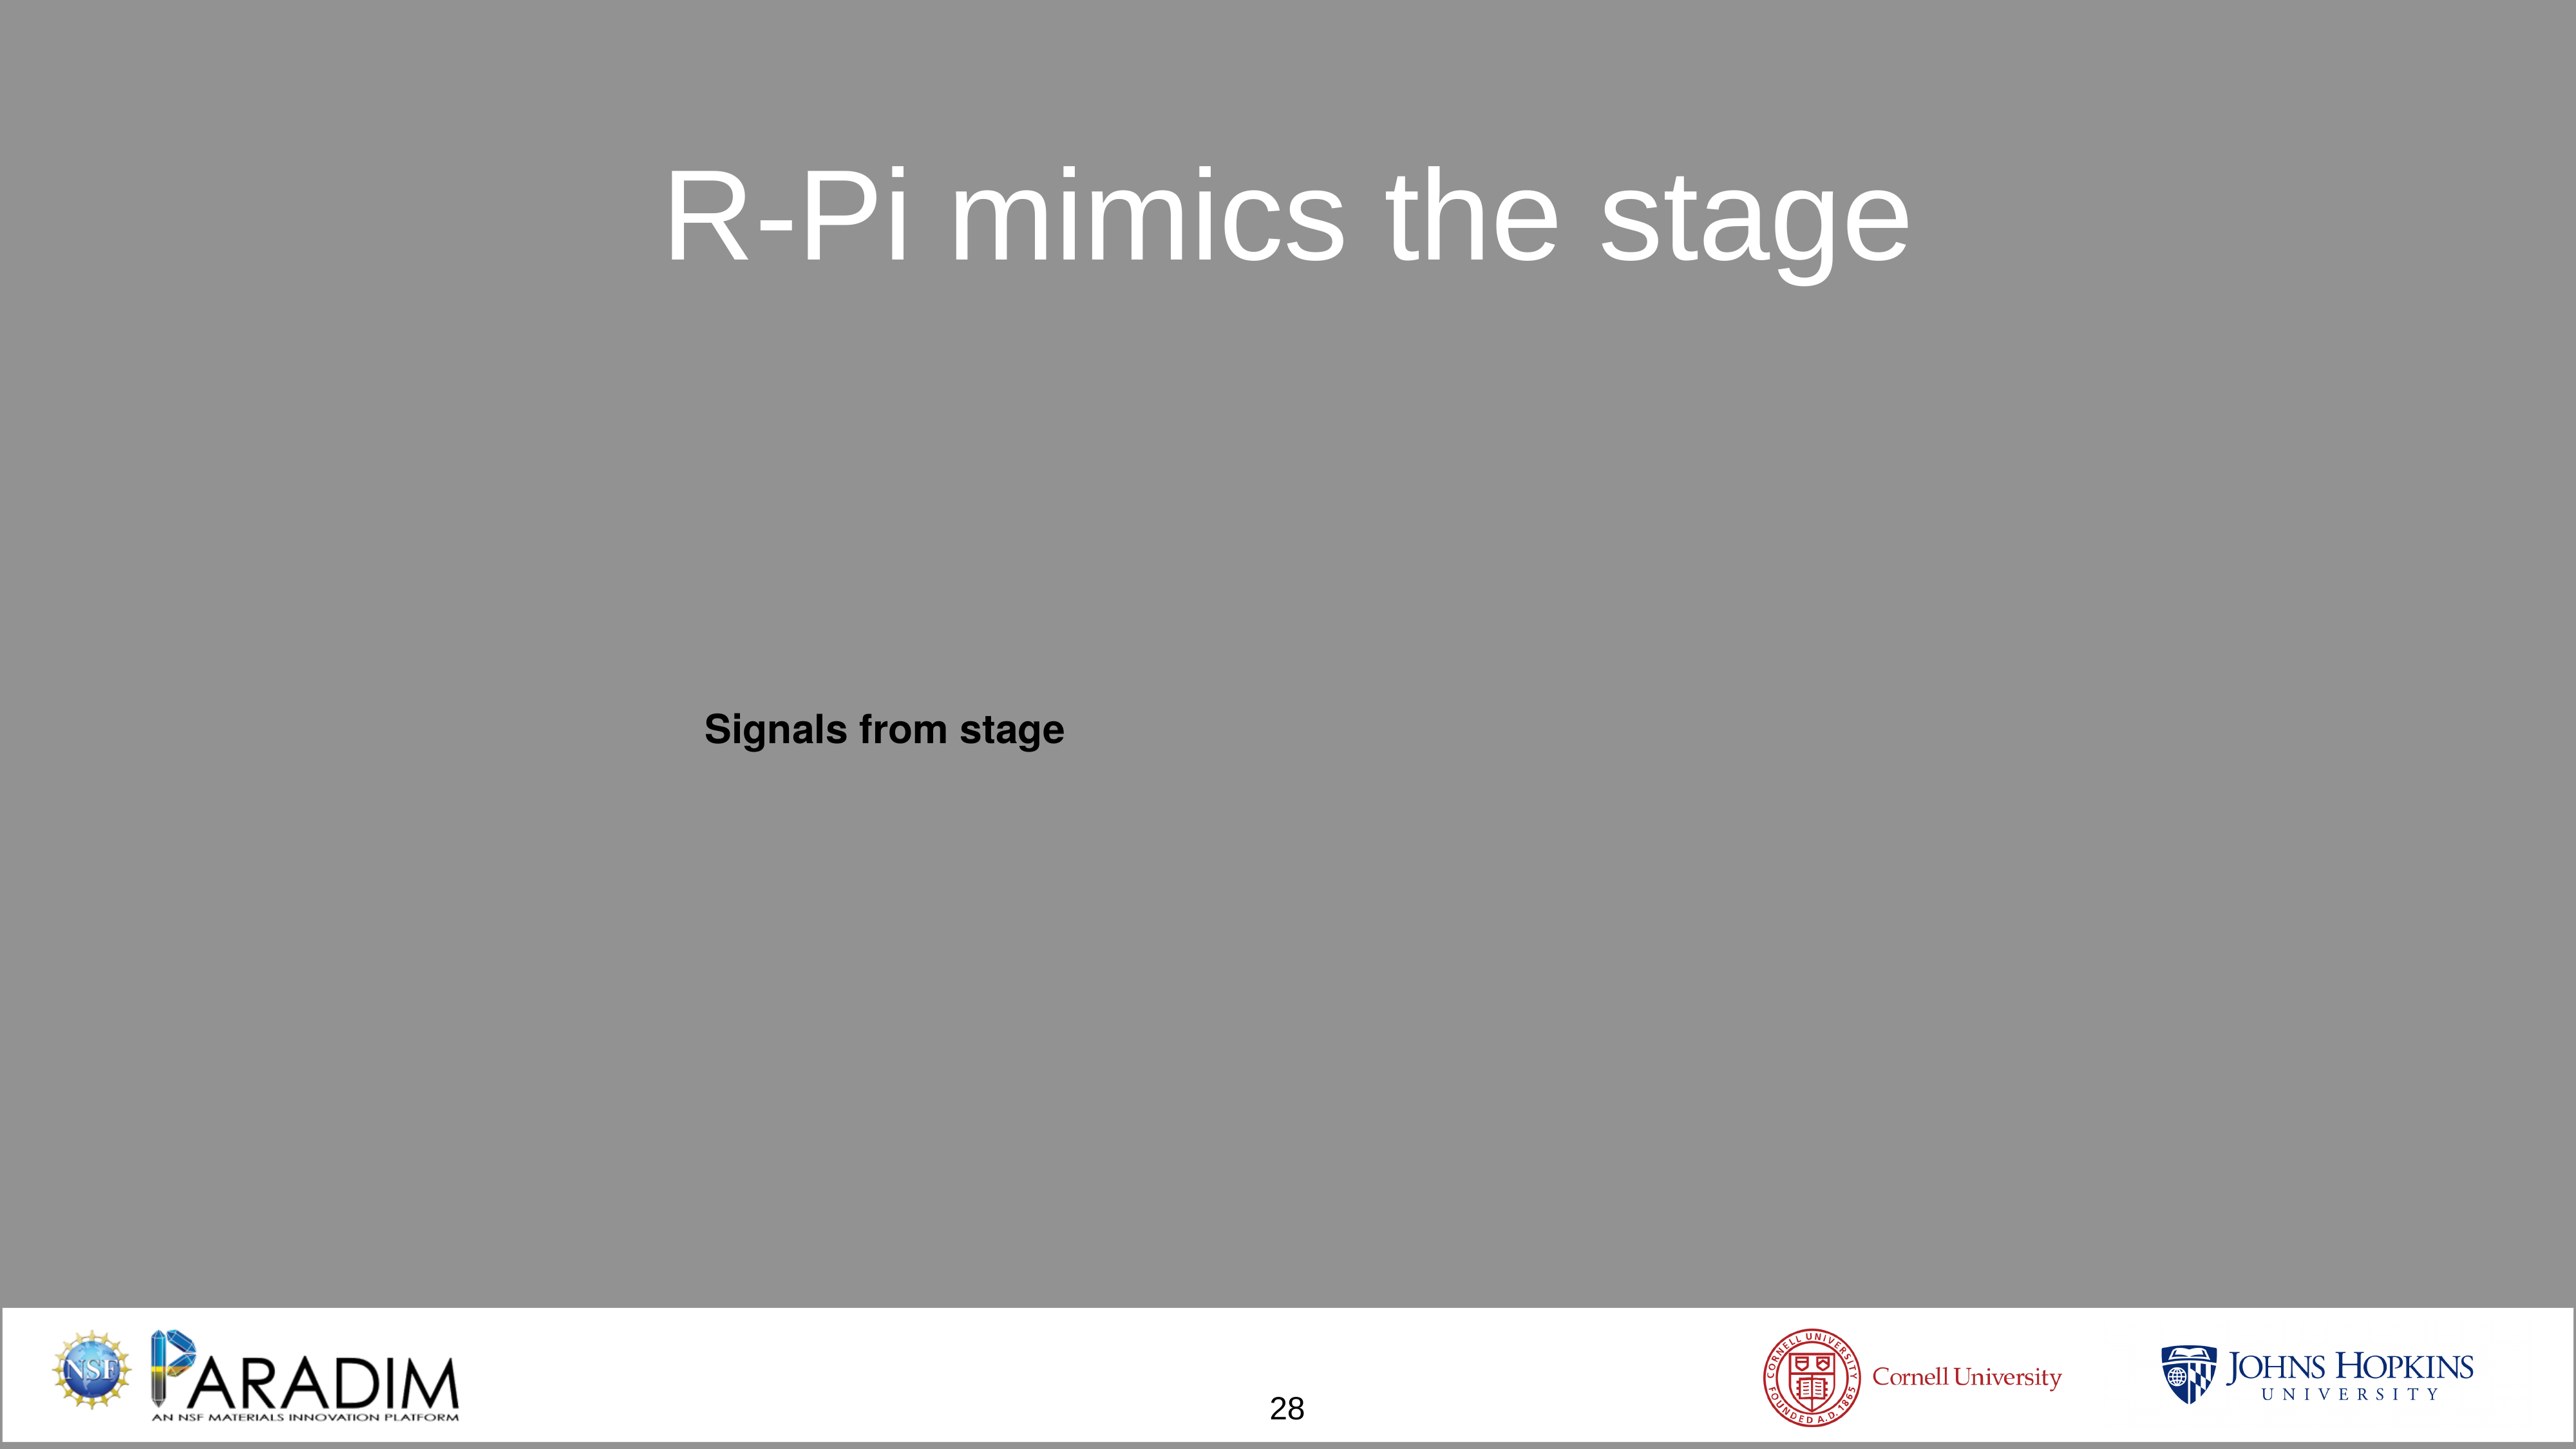

R-Pi mimics the stage
Signals from stage
28